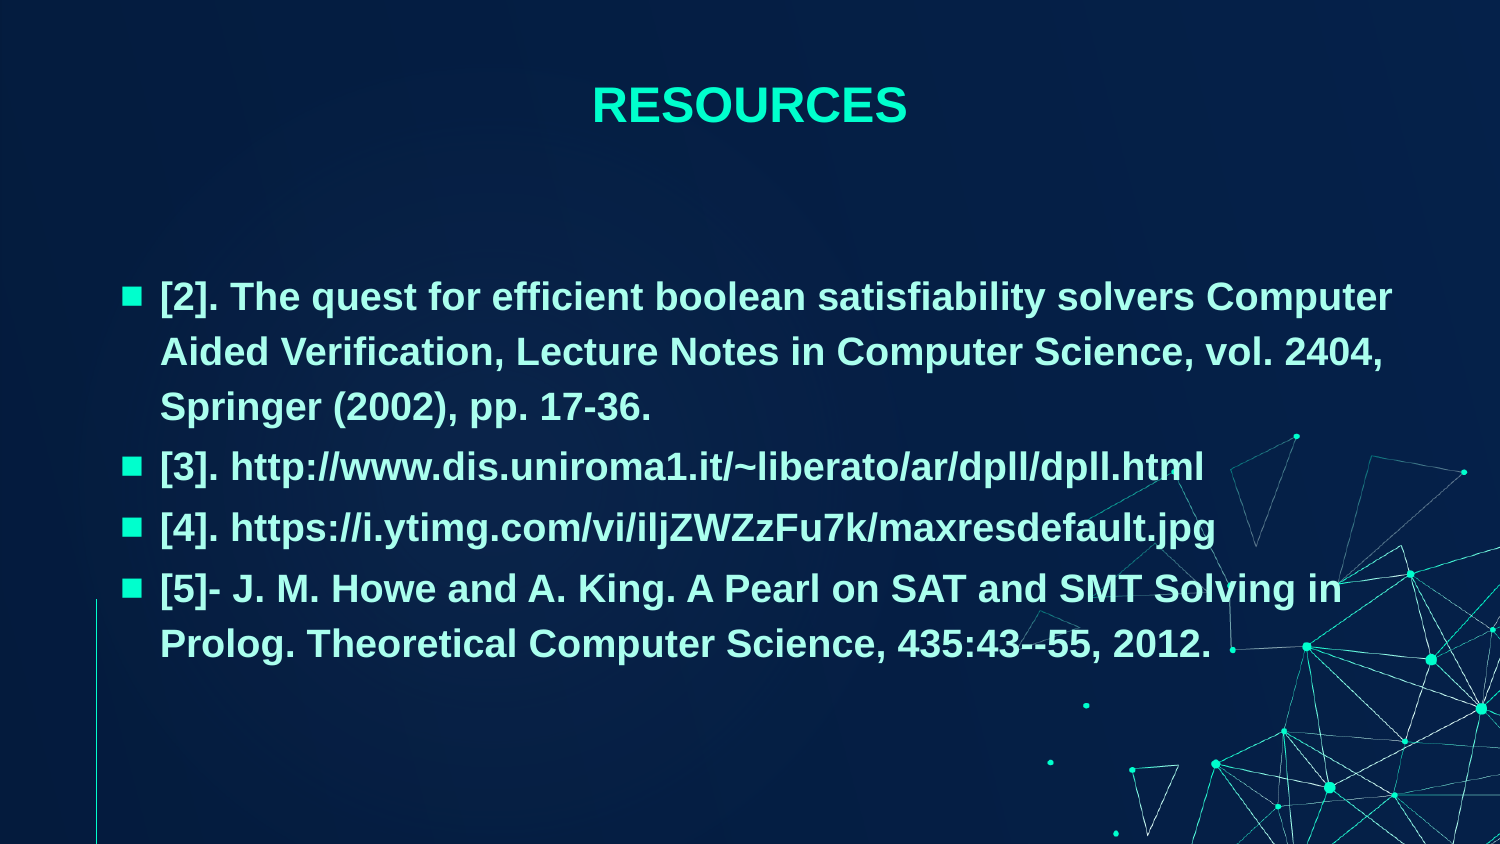

# RESOURCES

[2]. The quest for efficient boolean satisfiability solvers Computer Aided Verification, Lecture Notes in Computer Science, vol. 2404, Springer (2002), pp. 17-36.
[3]. http://www.dis.uniroma1.it/~liberato/ar/dpll/dpll.html
[4]. https://i.ytimg.com/vi/iljZWZzFu7k/maxresdefault.jpg
[5]- J. M. Howe and A. King. A Pearl on SAT and SMT Solving in Prolog. Theoretical Computer Science, 435:43--55, 2012.